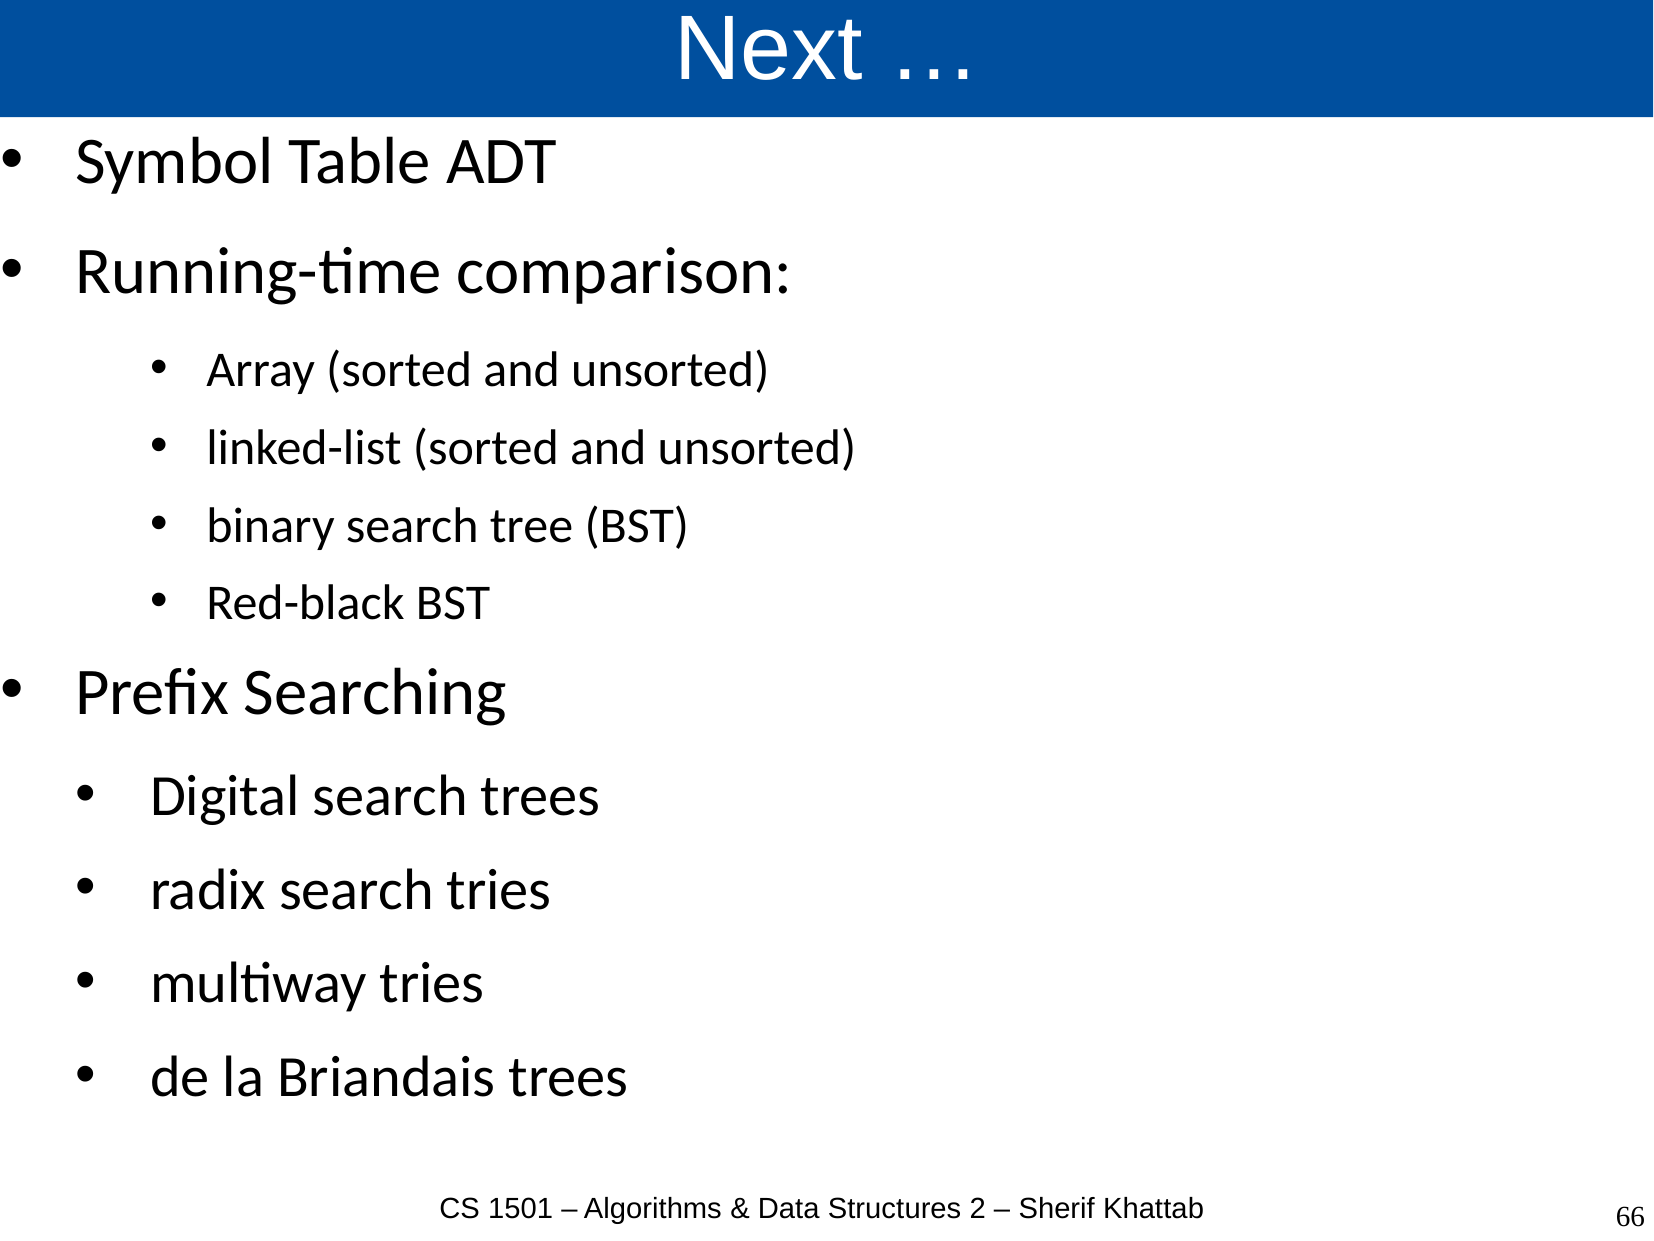

# Next …
Symbol Table ADT
Running-time comparison:
Array (sorted and unsorted)
linked-list (sorted and unsorted)
binary search tree (BST)
Red-black BST
Prefix Searching
Digital search trees
radix search tries
multiway tries
de la Briandais trees
CS 1501 – Algorithms & Data Structures 2 – Sherif Khattab
66